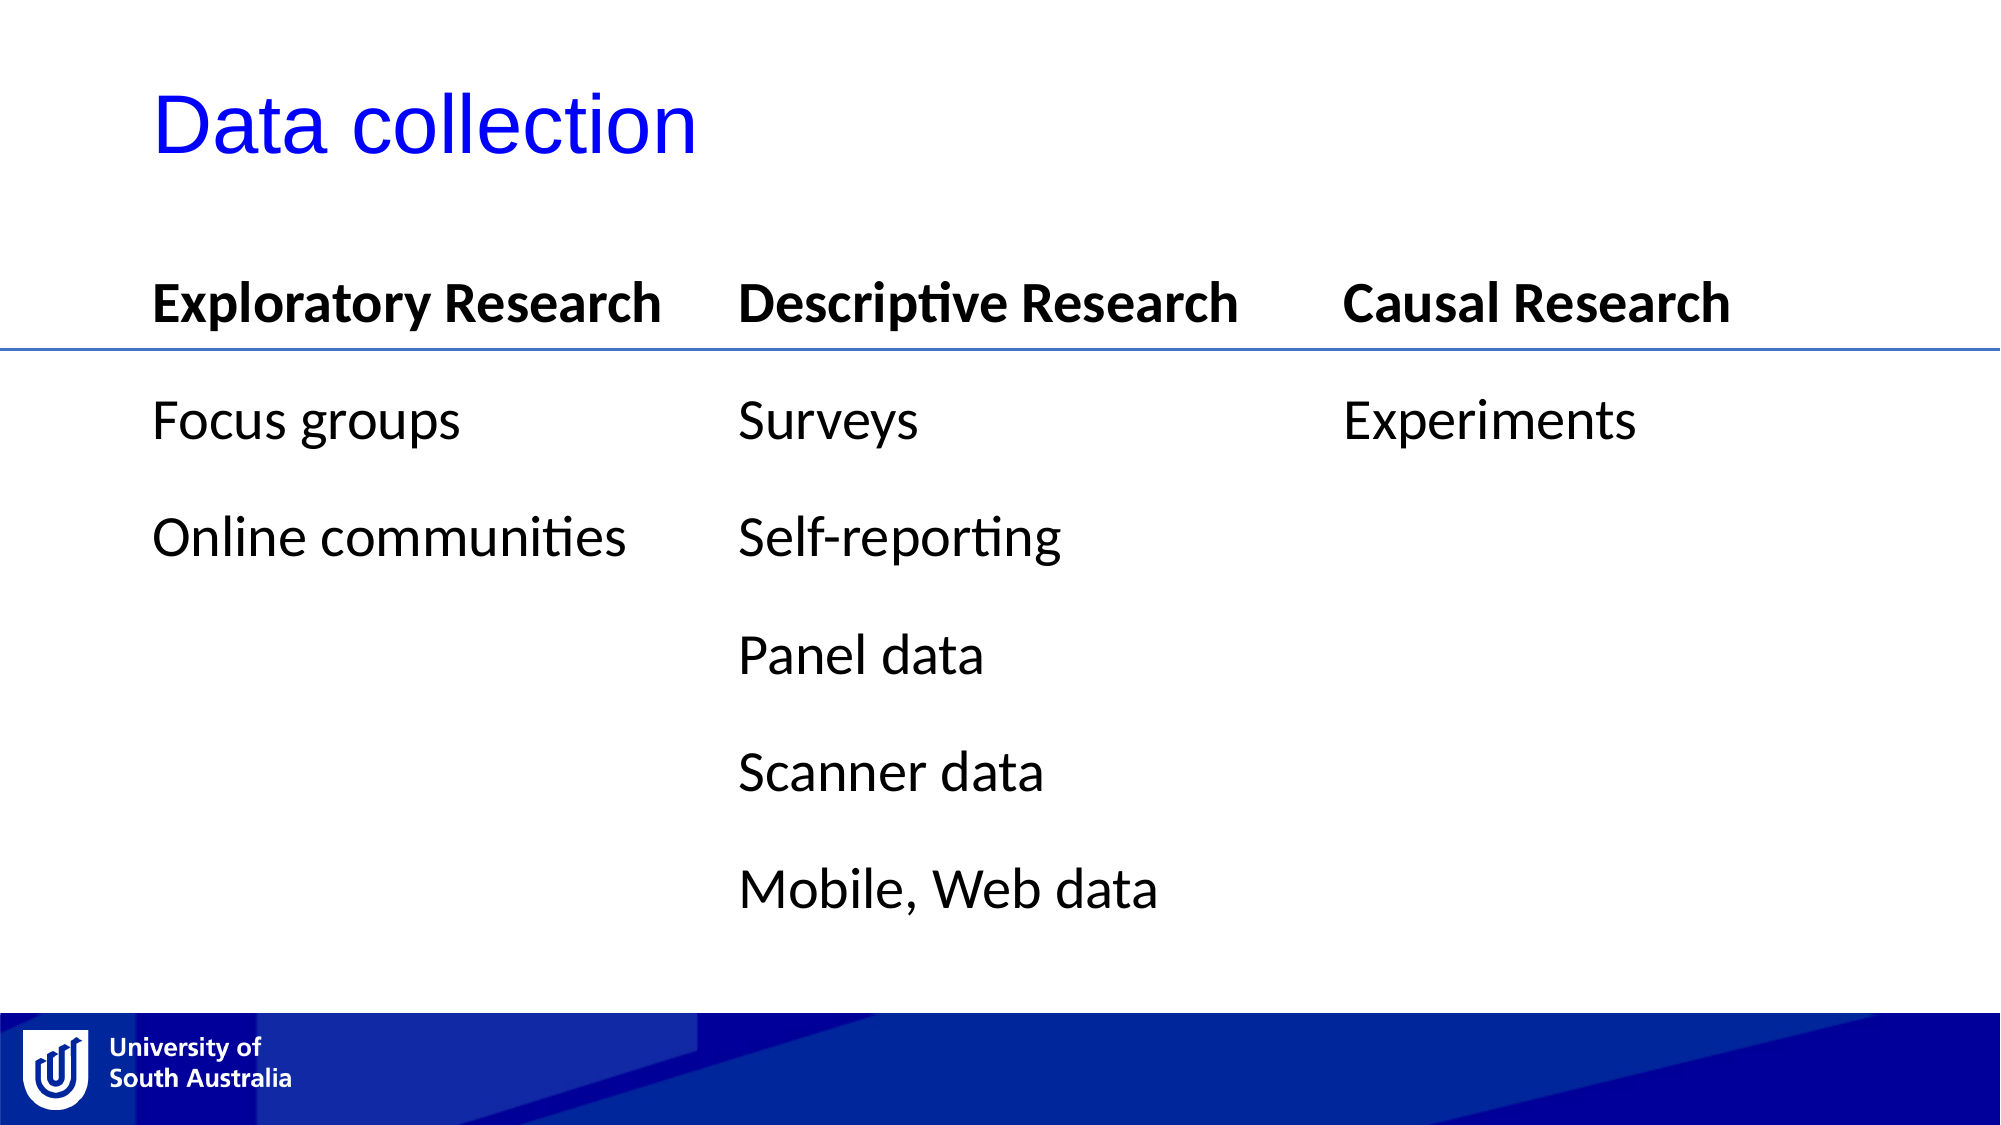

# Data collection
Exploratory Research
Focus groups
Online communities
Descriptive Research
Surveys
Self-reporting
Panel data
Scanner data
Mobile, Web data
Causal Research
Experiments